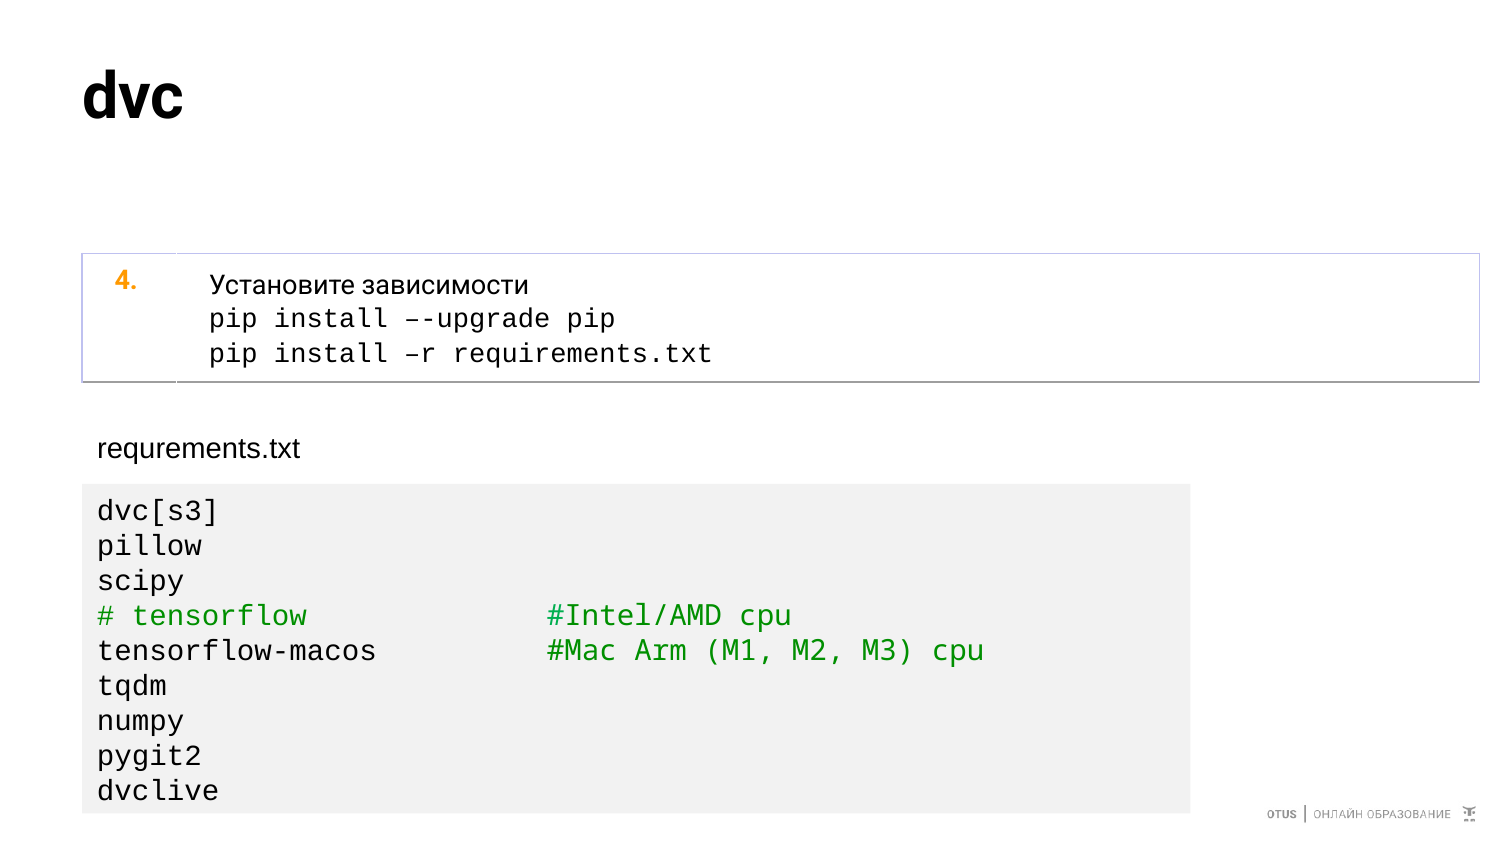

# dvc
| 4. | Установите зависимости pip install –-upgrade pip pip install –r requirements.txt |
| --- | --- |
requrements.txt
dvc[s3]
pillow
scipy
# tensorflow		#Intel/AMD cpu
tensorflow-macos		#Mac Arm (M1, M2, M3) cpu
tqdm
numpy
pygit2
dvclive